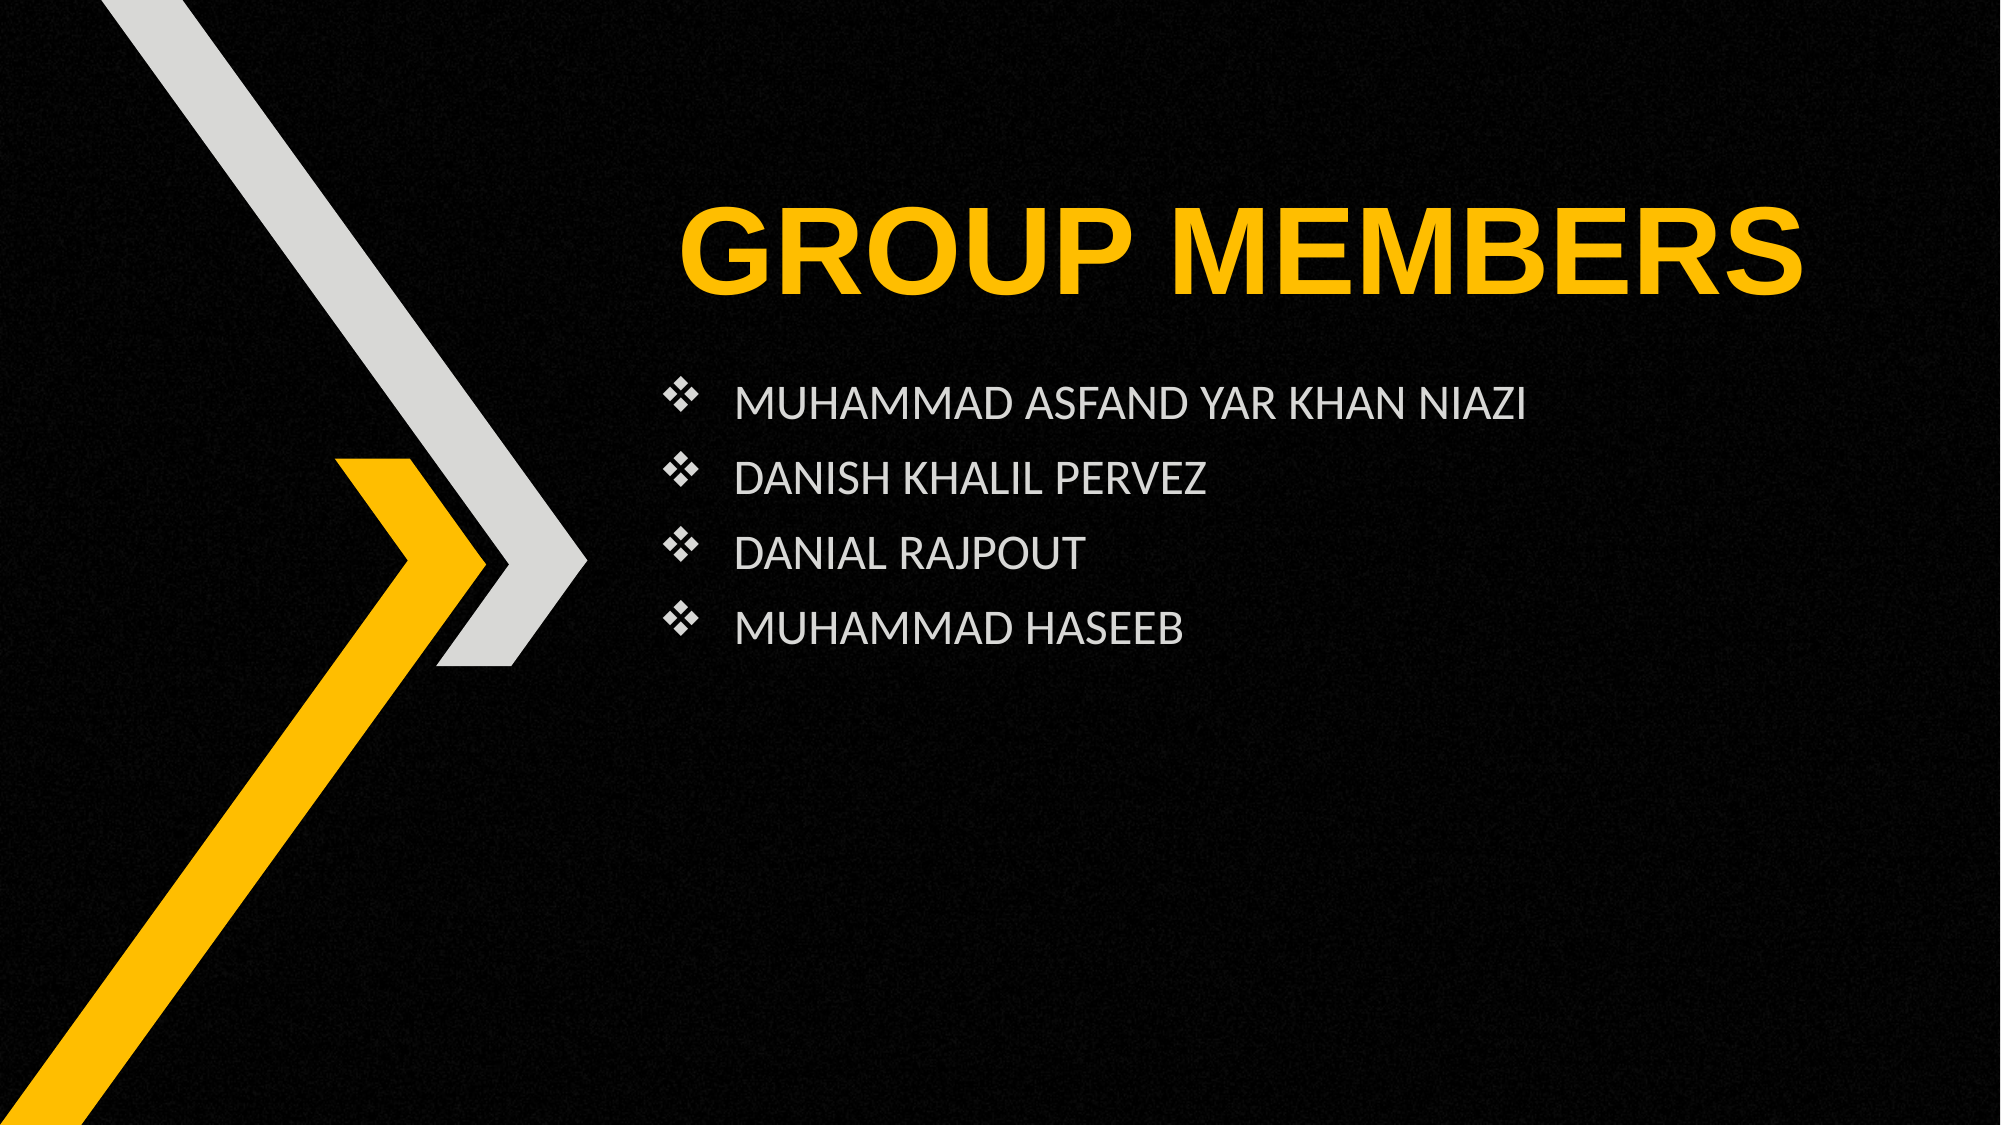

# GROUP MEMBERS
MUHAMMAD ASFAND YAR KHAN NIAZI
DANISH KHALIL PERVEZ
DANIAL RAJPOUT
MUHAMMAD HASEEB